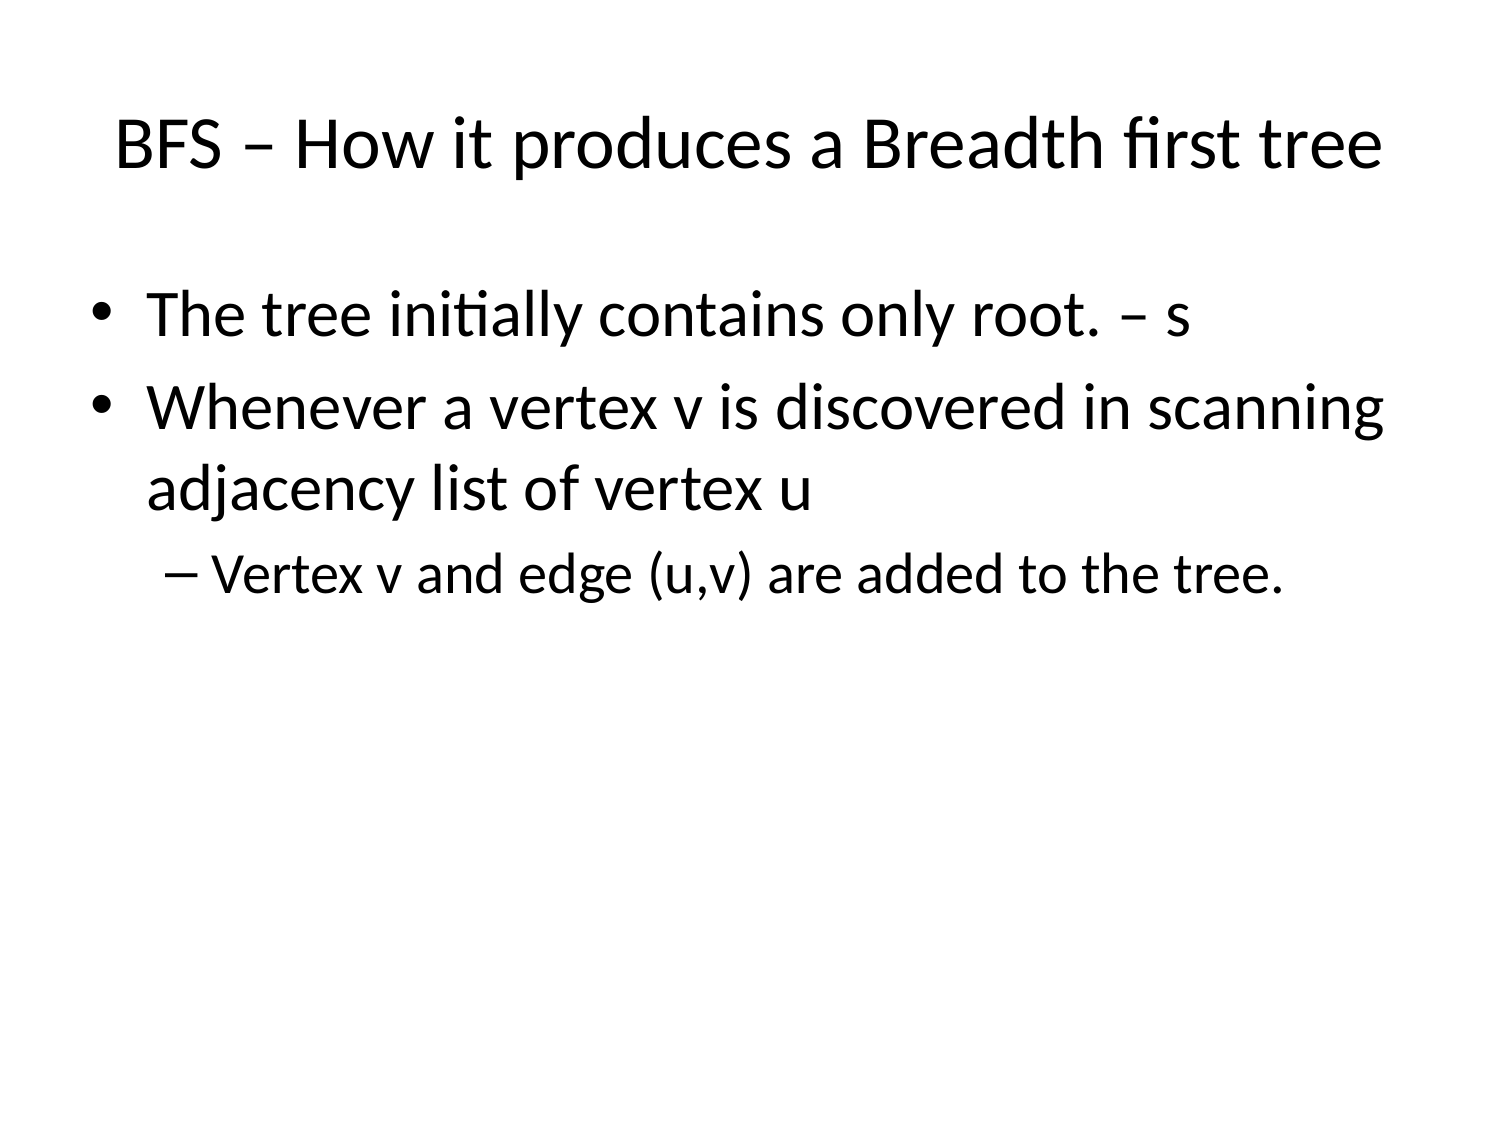

# BFS – How it produces a Breadth first tree
The tree initially contains only root. – s
Whenever a vertex v is discovered in scanning adjacency list of vertex u
Vertex v and edge (u,v) are added to the tree.